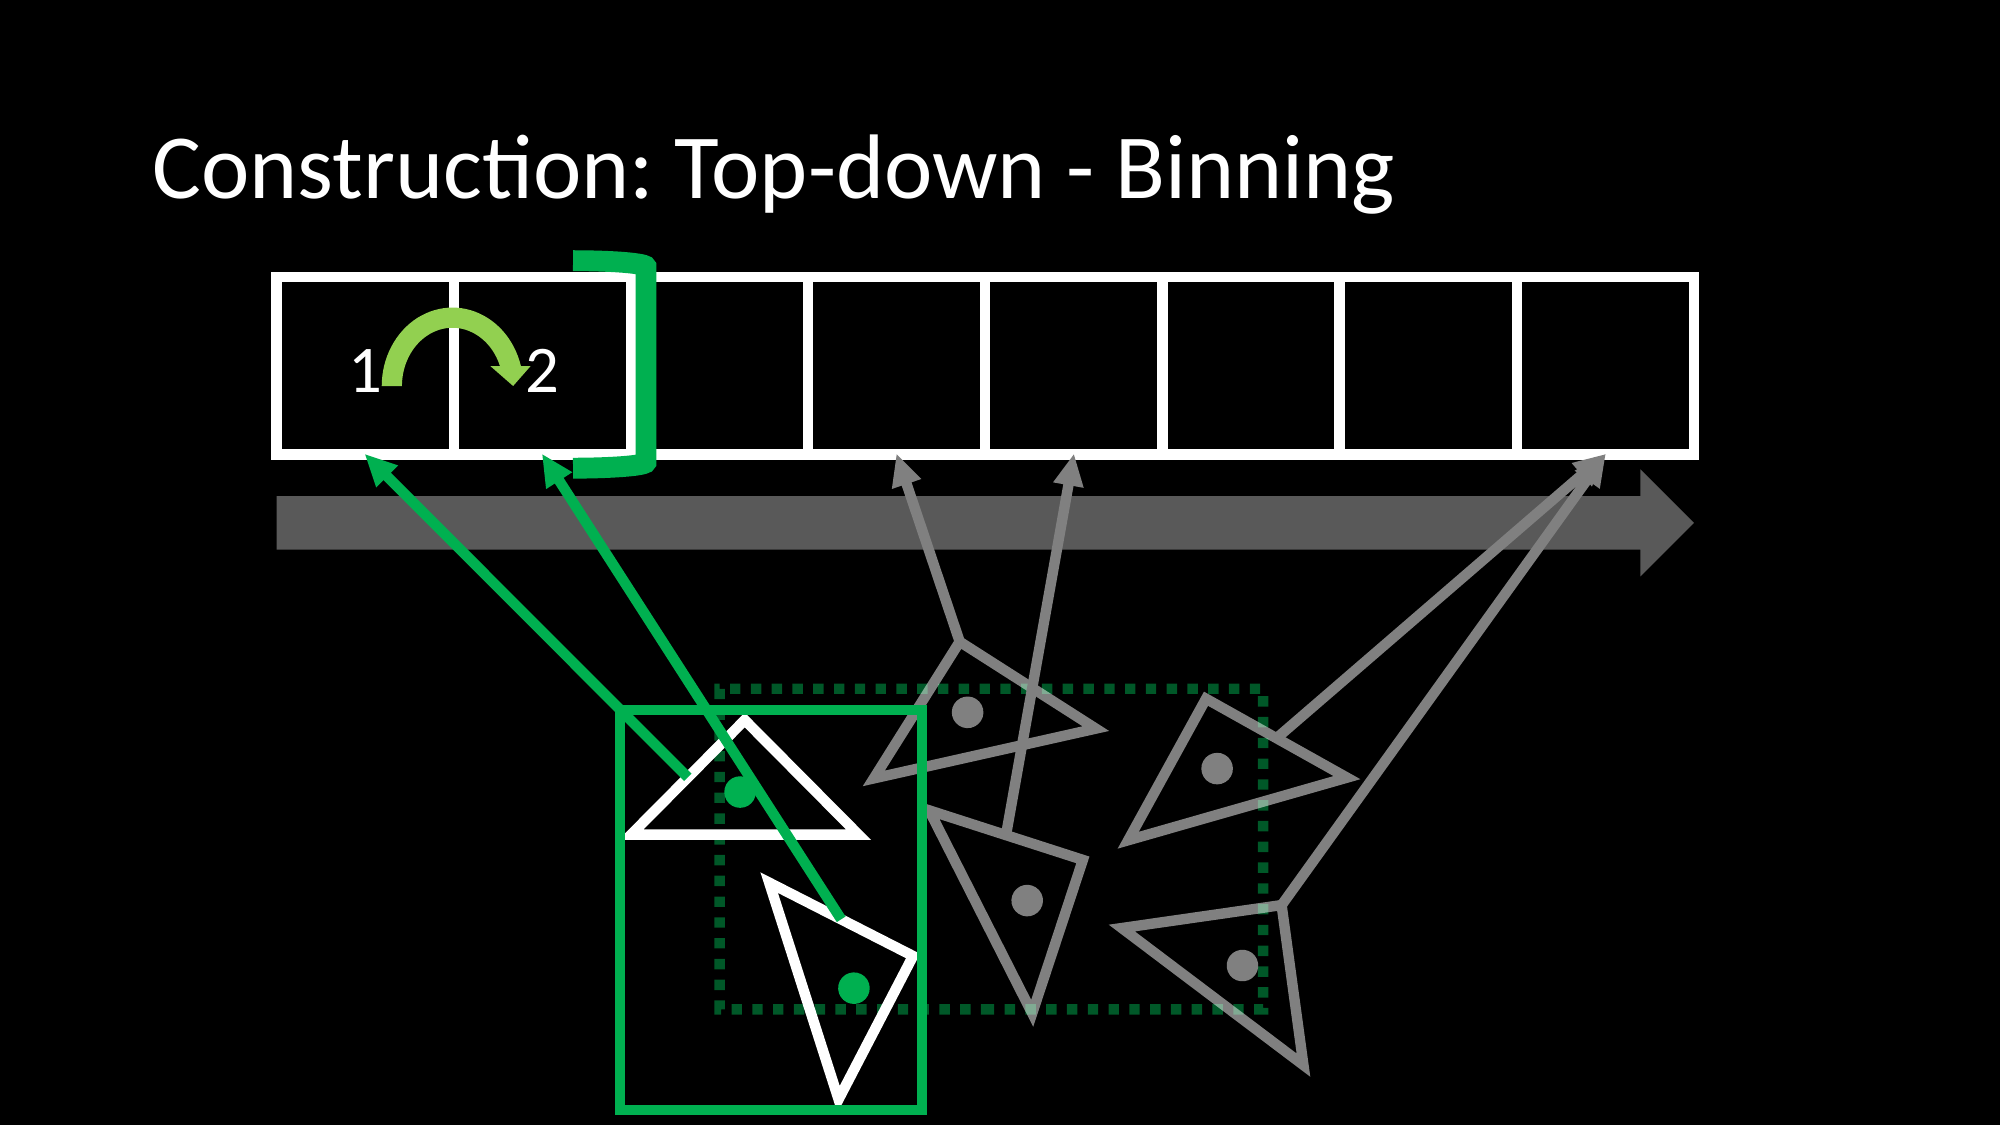

# Construction: Top-down - Binning

1
2